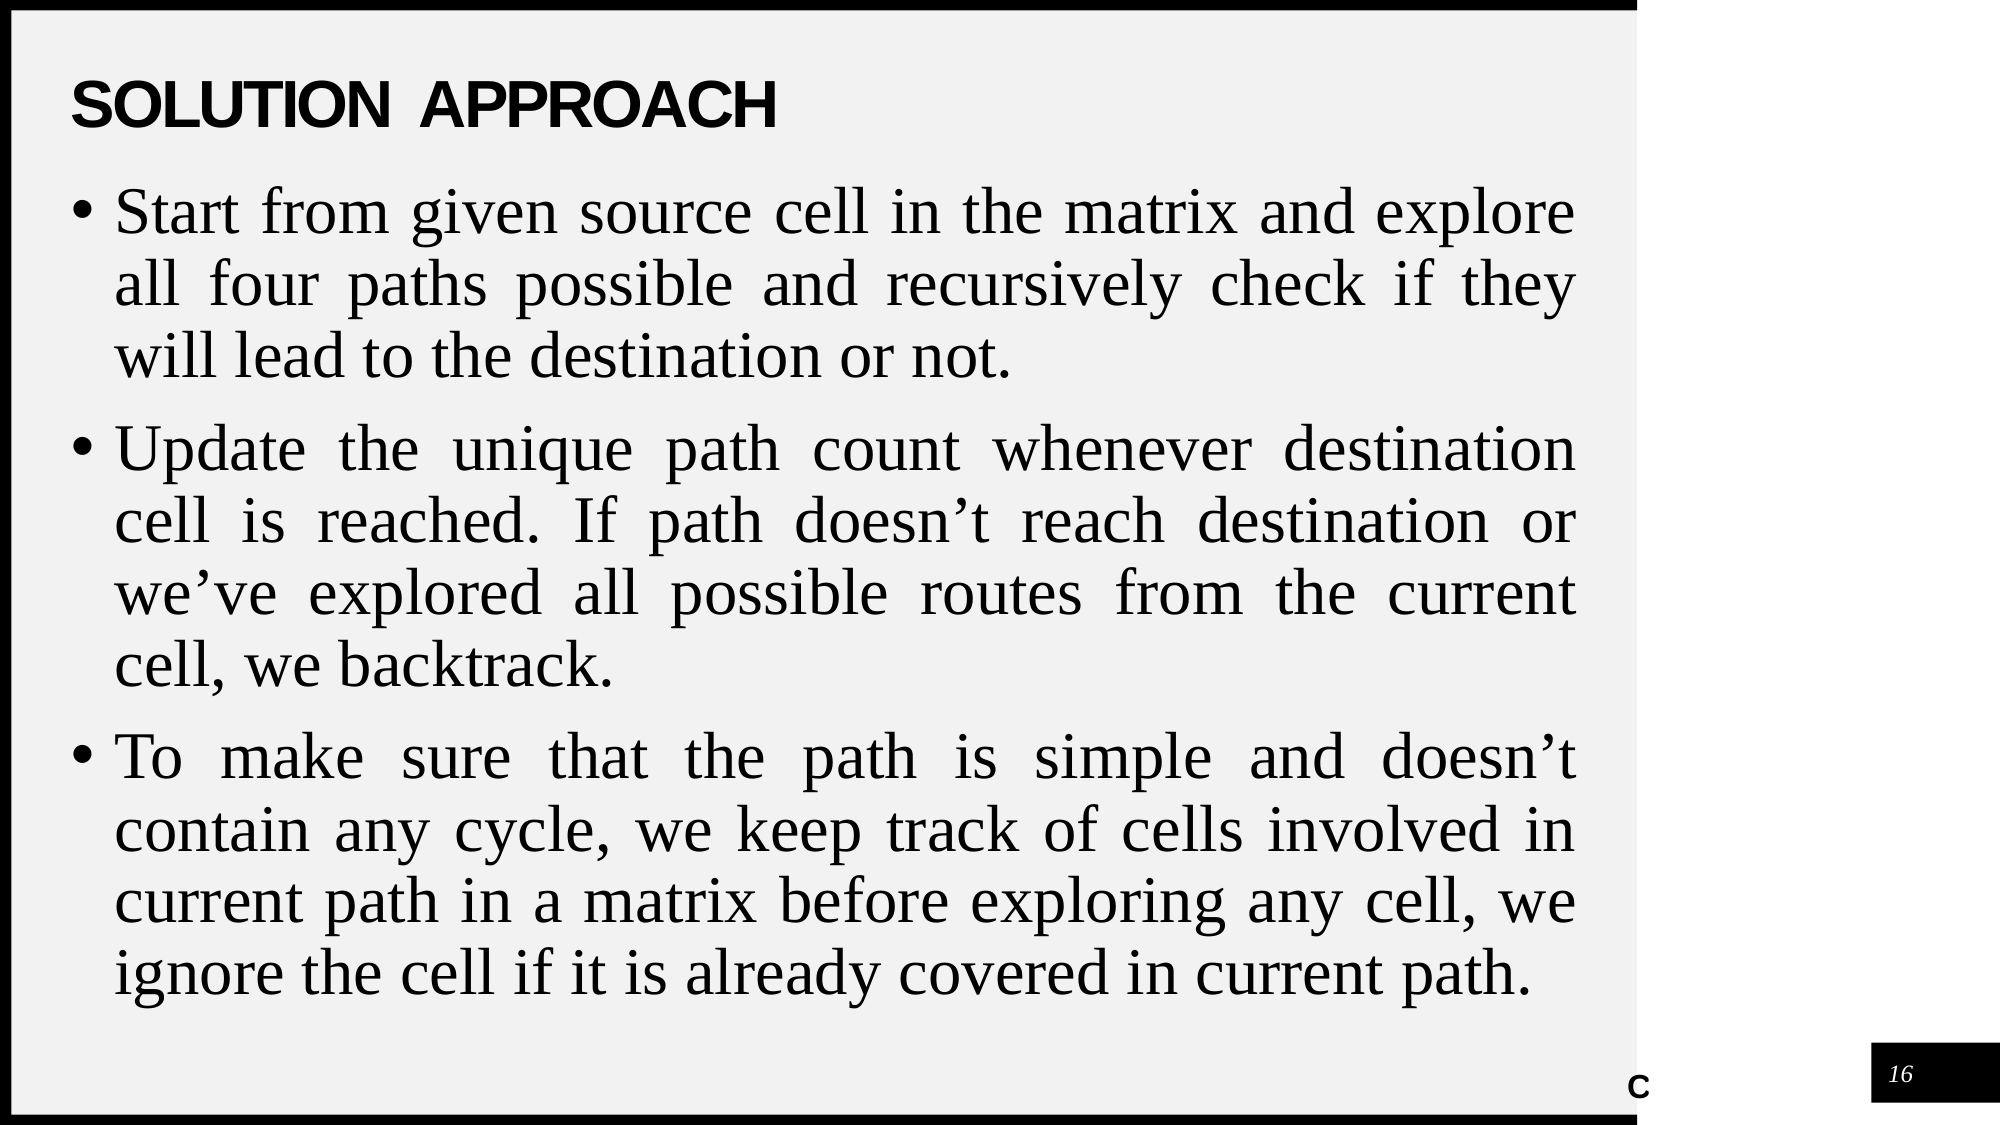

# SOLUTION  APPROACH
Start from given source cell in the matrix and explore all four paths possible and recursively check if they will lead to the destination or not.
Update the unique path count whenever destination cell is reached. If path doesn’t reach destination or we’ve explored all possible routes from the current cell, we backtrack.
To make sure that the path is simple and doesn’t contain any cycle, we keep track of cells involved in current path in a matrix before exploring any cell, we ignore the cell if it is already covered in current path.

16